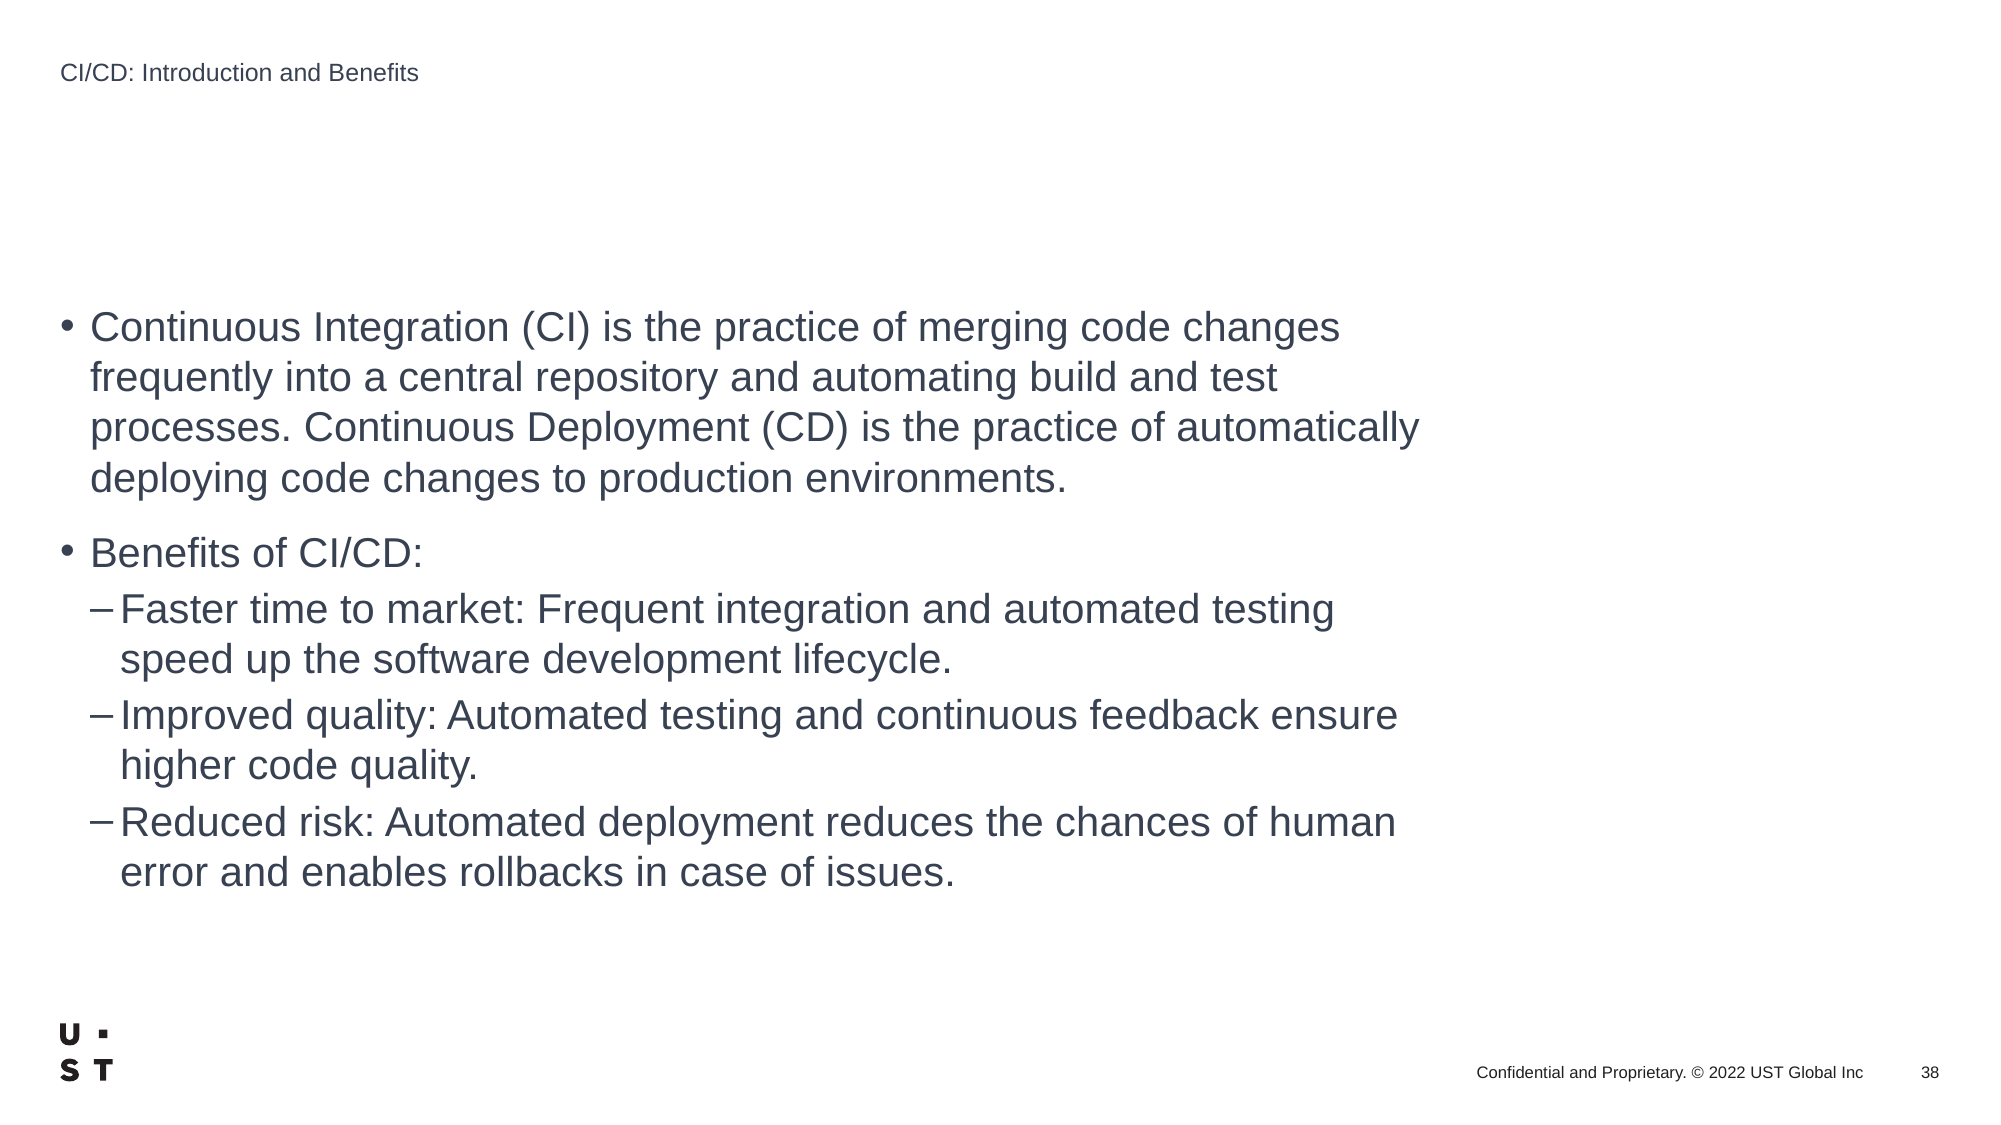

# CI/CD: Introduction and Benefits
Continuous Integration (CI) is the practice of merging code changes frequently into a central repository and automating build and test processes. Continuous Deployment (CD) is the practice of automatically deploying code changes to production environments.
Benefits of CI/CD:
Faster time to market: Frequent integration and automated testing speed up the software development lifecycle.
Improved quality: Automated testing and continuous feedback ensure higher code quality.
Reduced risk: Automated deployment reduces the chances of human error and enables rollbacks in case of issues.